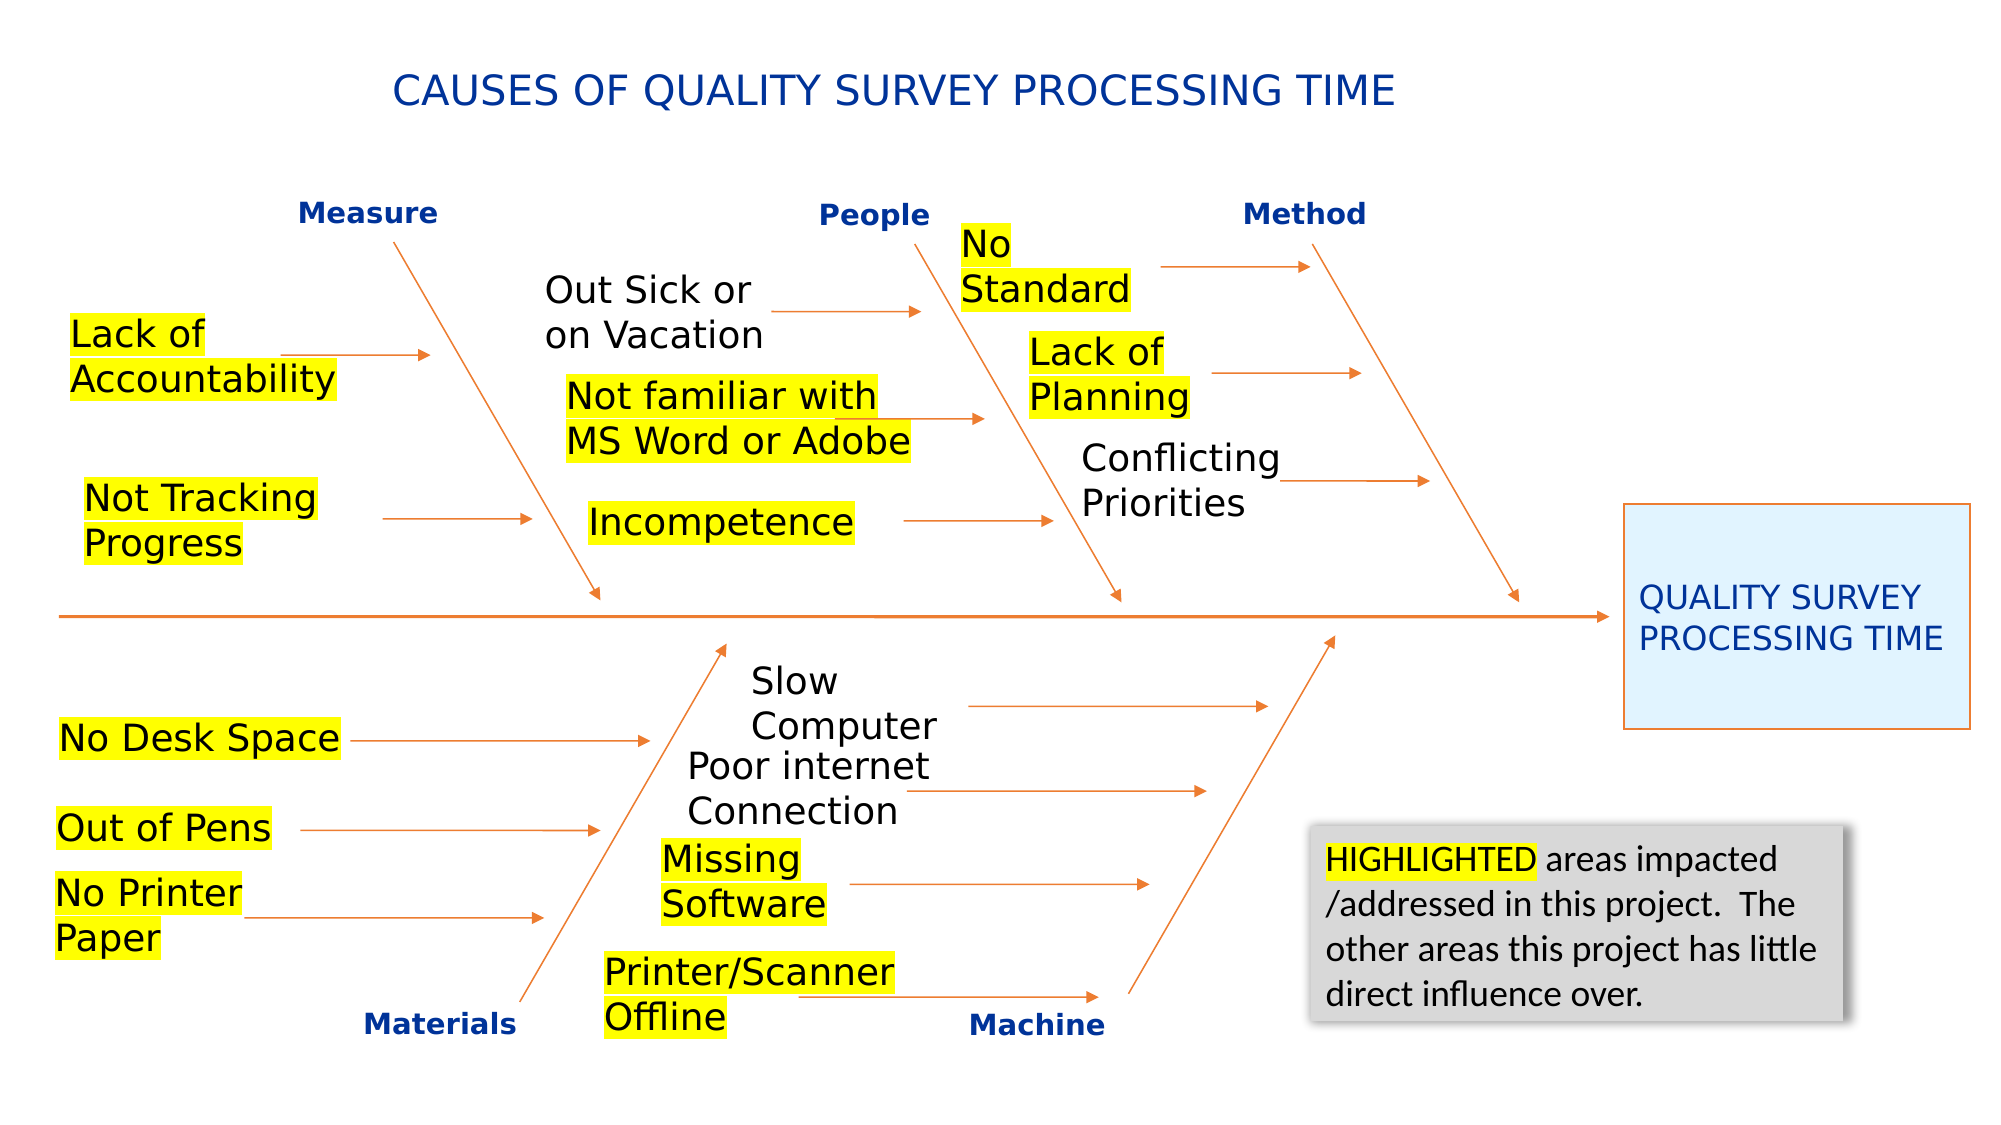

CAUSES OF QUALITY SURVEY PROCESSING TIME
Measure
Method
People
No Standard
Out Sick or on Vacation
Lack of Accountability
Lack of Planning
Not familiar with MS Word or Adobe
Conflicting Priorities
Not Tracking Progress
Incompetence
QUALITY SURVEY
PROCESSING TIME
Slow
Computer
No Desk Space
Poor internet
Connection
Out of Pens
HIGHLIGHTED areas impacted /addressed in this project.  The other areas this project has little direct influence over.
Missing Software
No Printer Paper
Printer/Scanner Offline
Materials
Machine